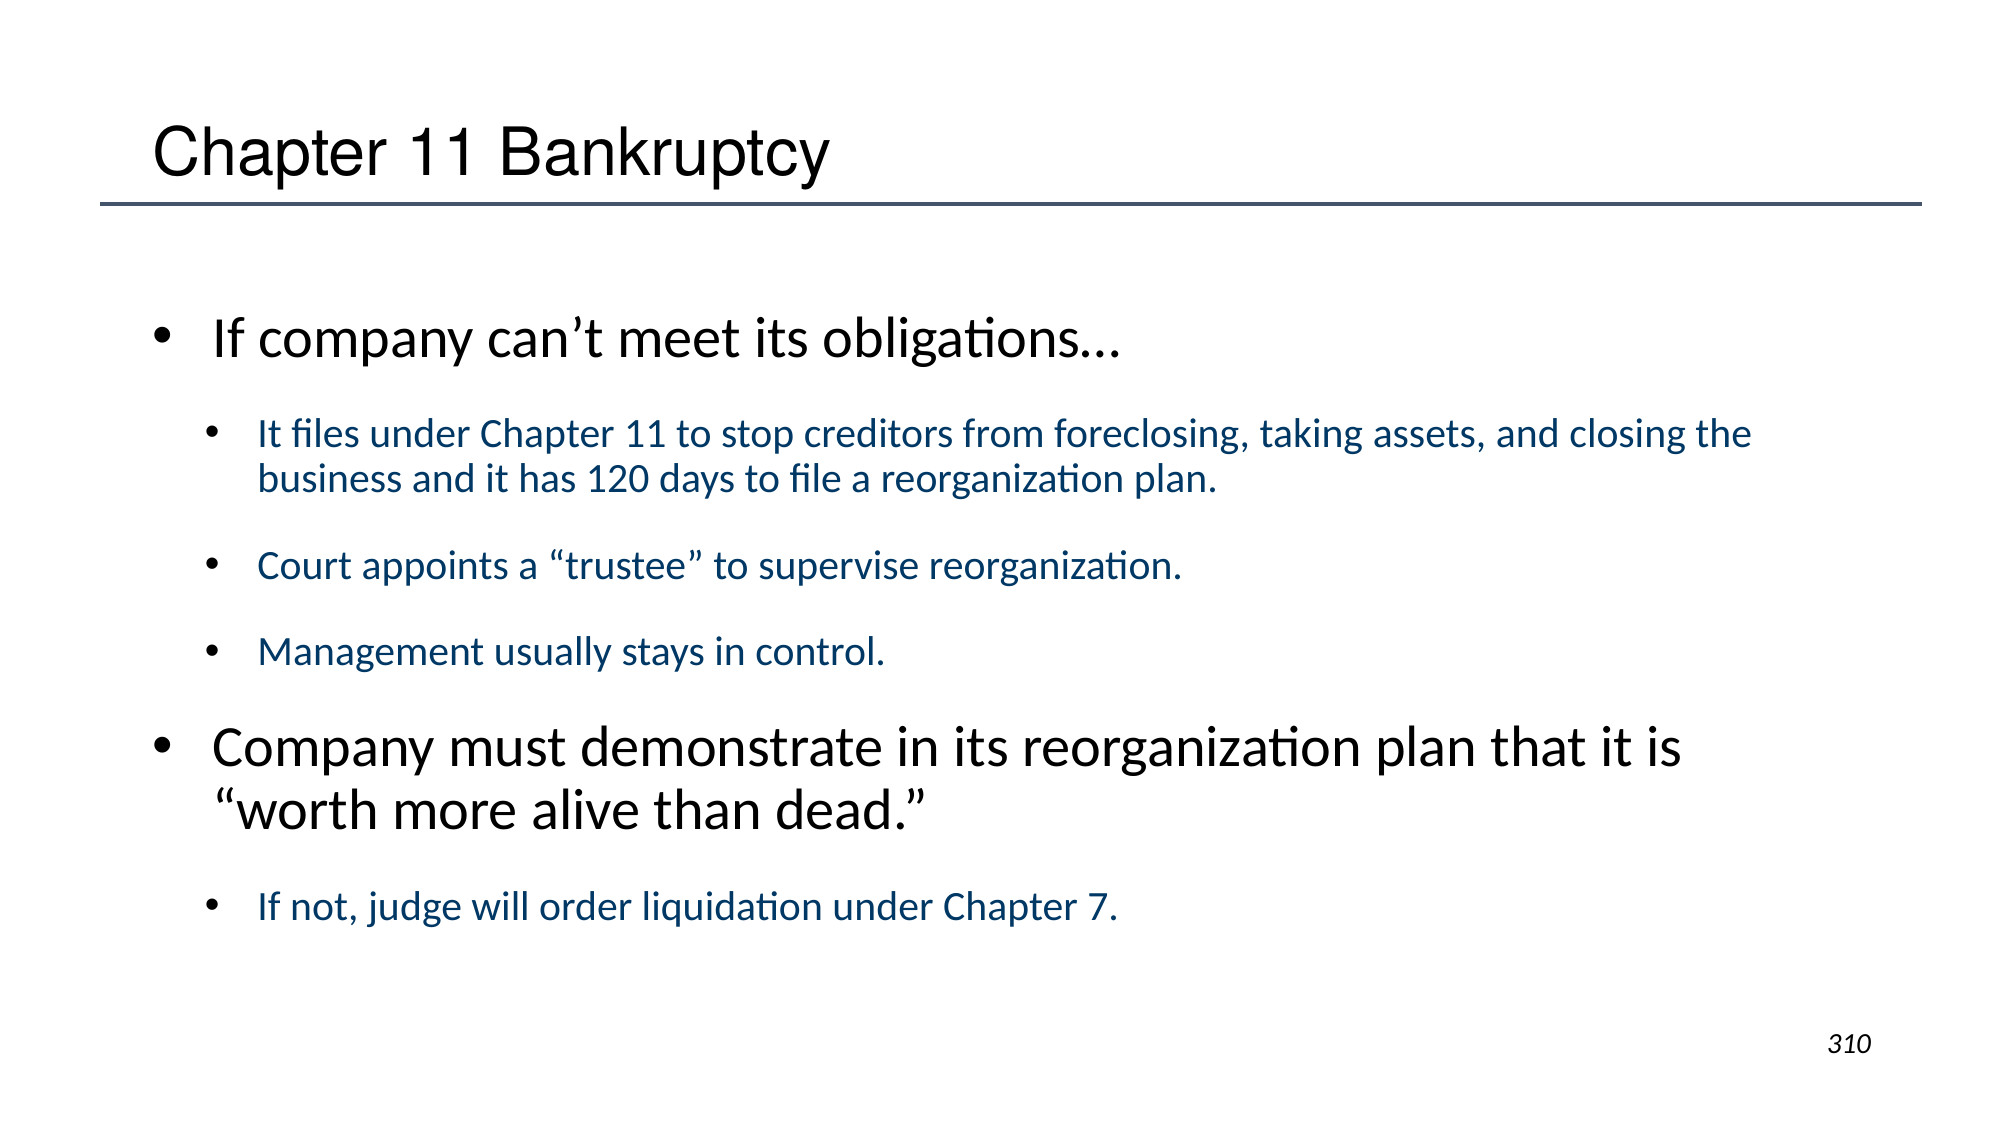

# Chapter 11 Bankruptcy
If company can’t meet its obligations…
It files under Chapter 11 to stop creditors from foreclosing, taking assets, and closing the business and it has 120 days to file a reorganization plan.
Court appoints a “trustee” to supervise reorganization.
Management usually stays in control.
Company must demonstrate in its reorganization plan that it is “worth more alive than dead.”
If not, judge will order liquidation under Chapter 7.